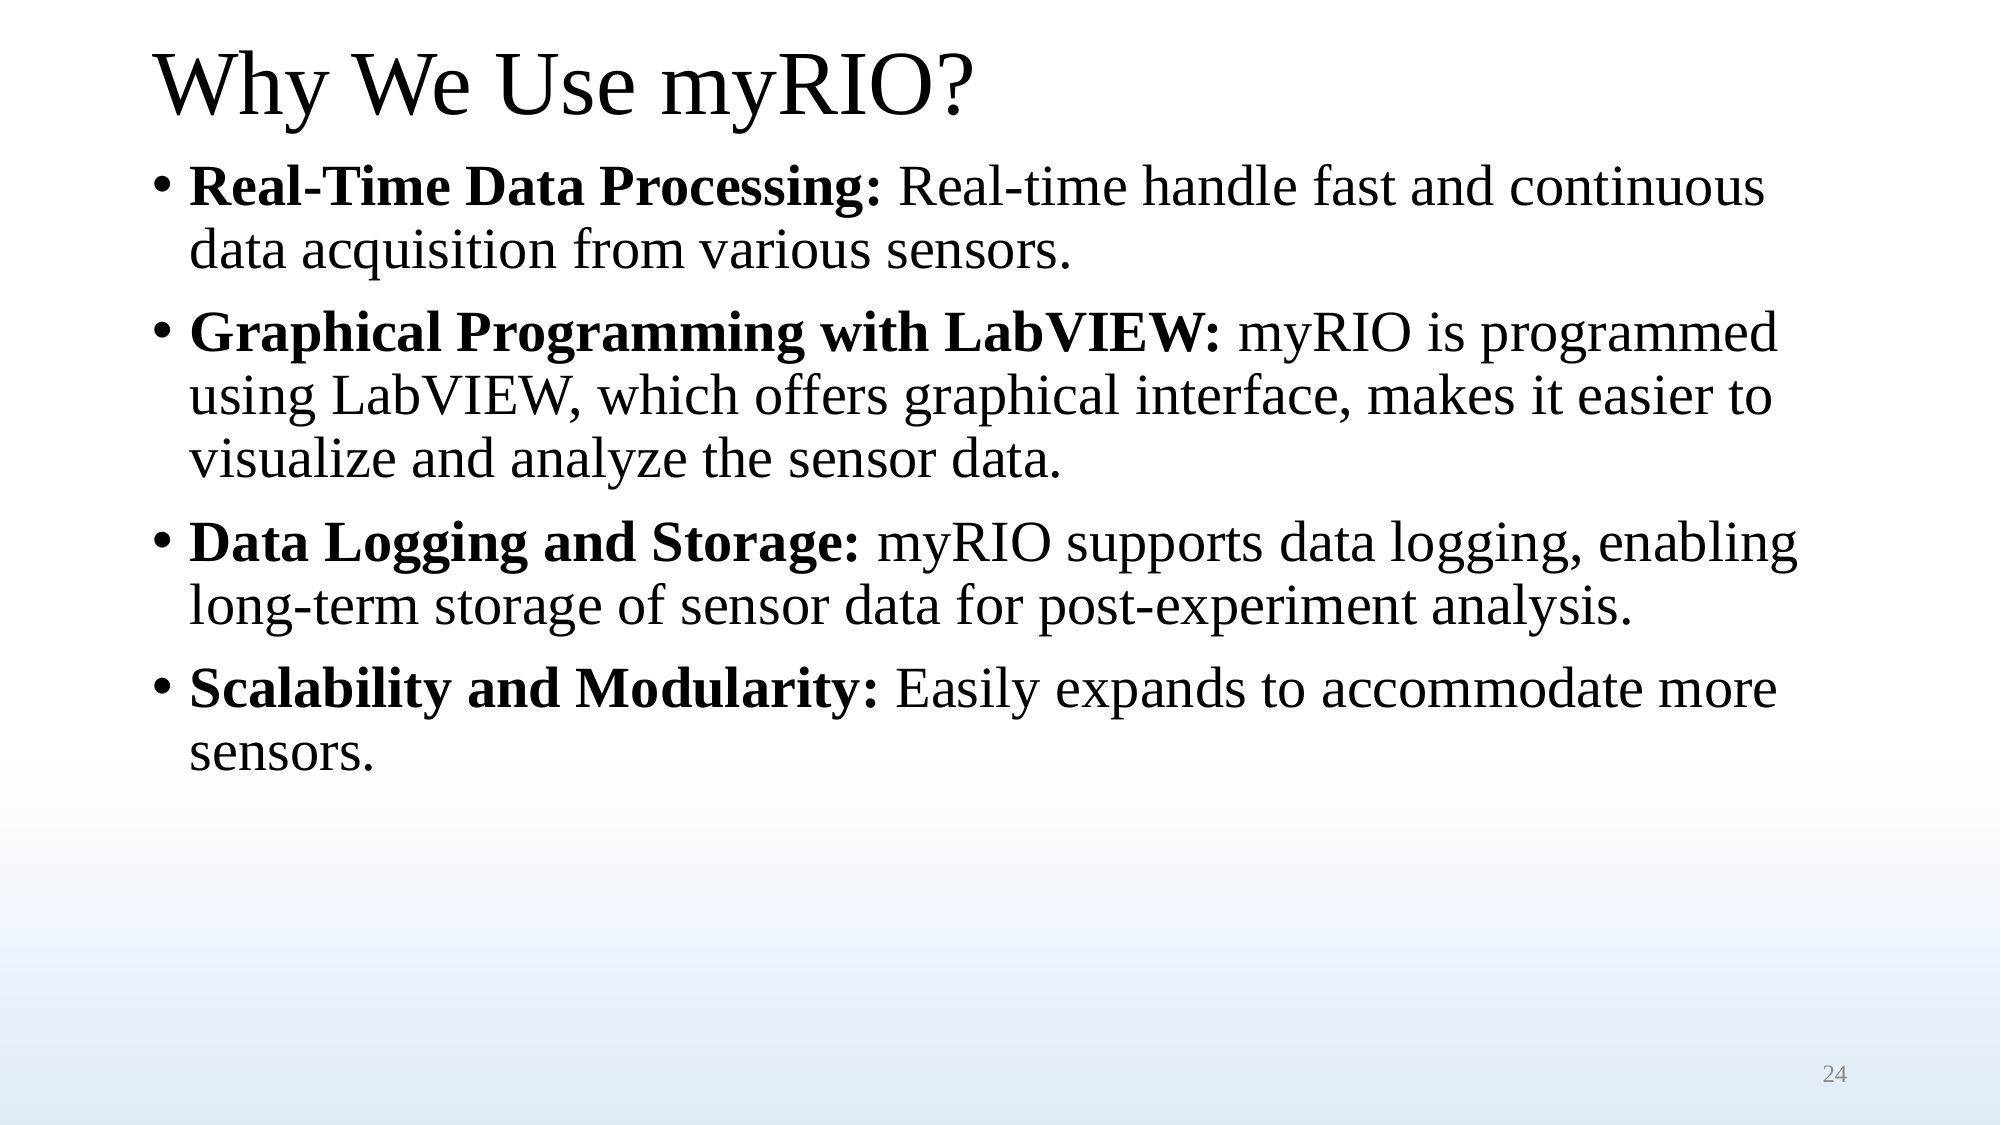

# Why We Use myRIO?
Real-Time Data Processing: Real-time handle fast and continuous data acquisition from various sensors.
Graphical Programming with LabVIEW: myRIO is programmed using LabVIEW, which offers graphical interface, makes it easier to visualize and analyze the sensor data.
Data Logging and Storage: myRIO supports data logging, enabling long-term storage of sensor data for post-experiment analysis.
Scalability and Modularity: Easily expands to accommodate more sensors.
24